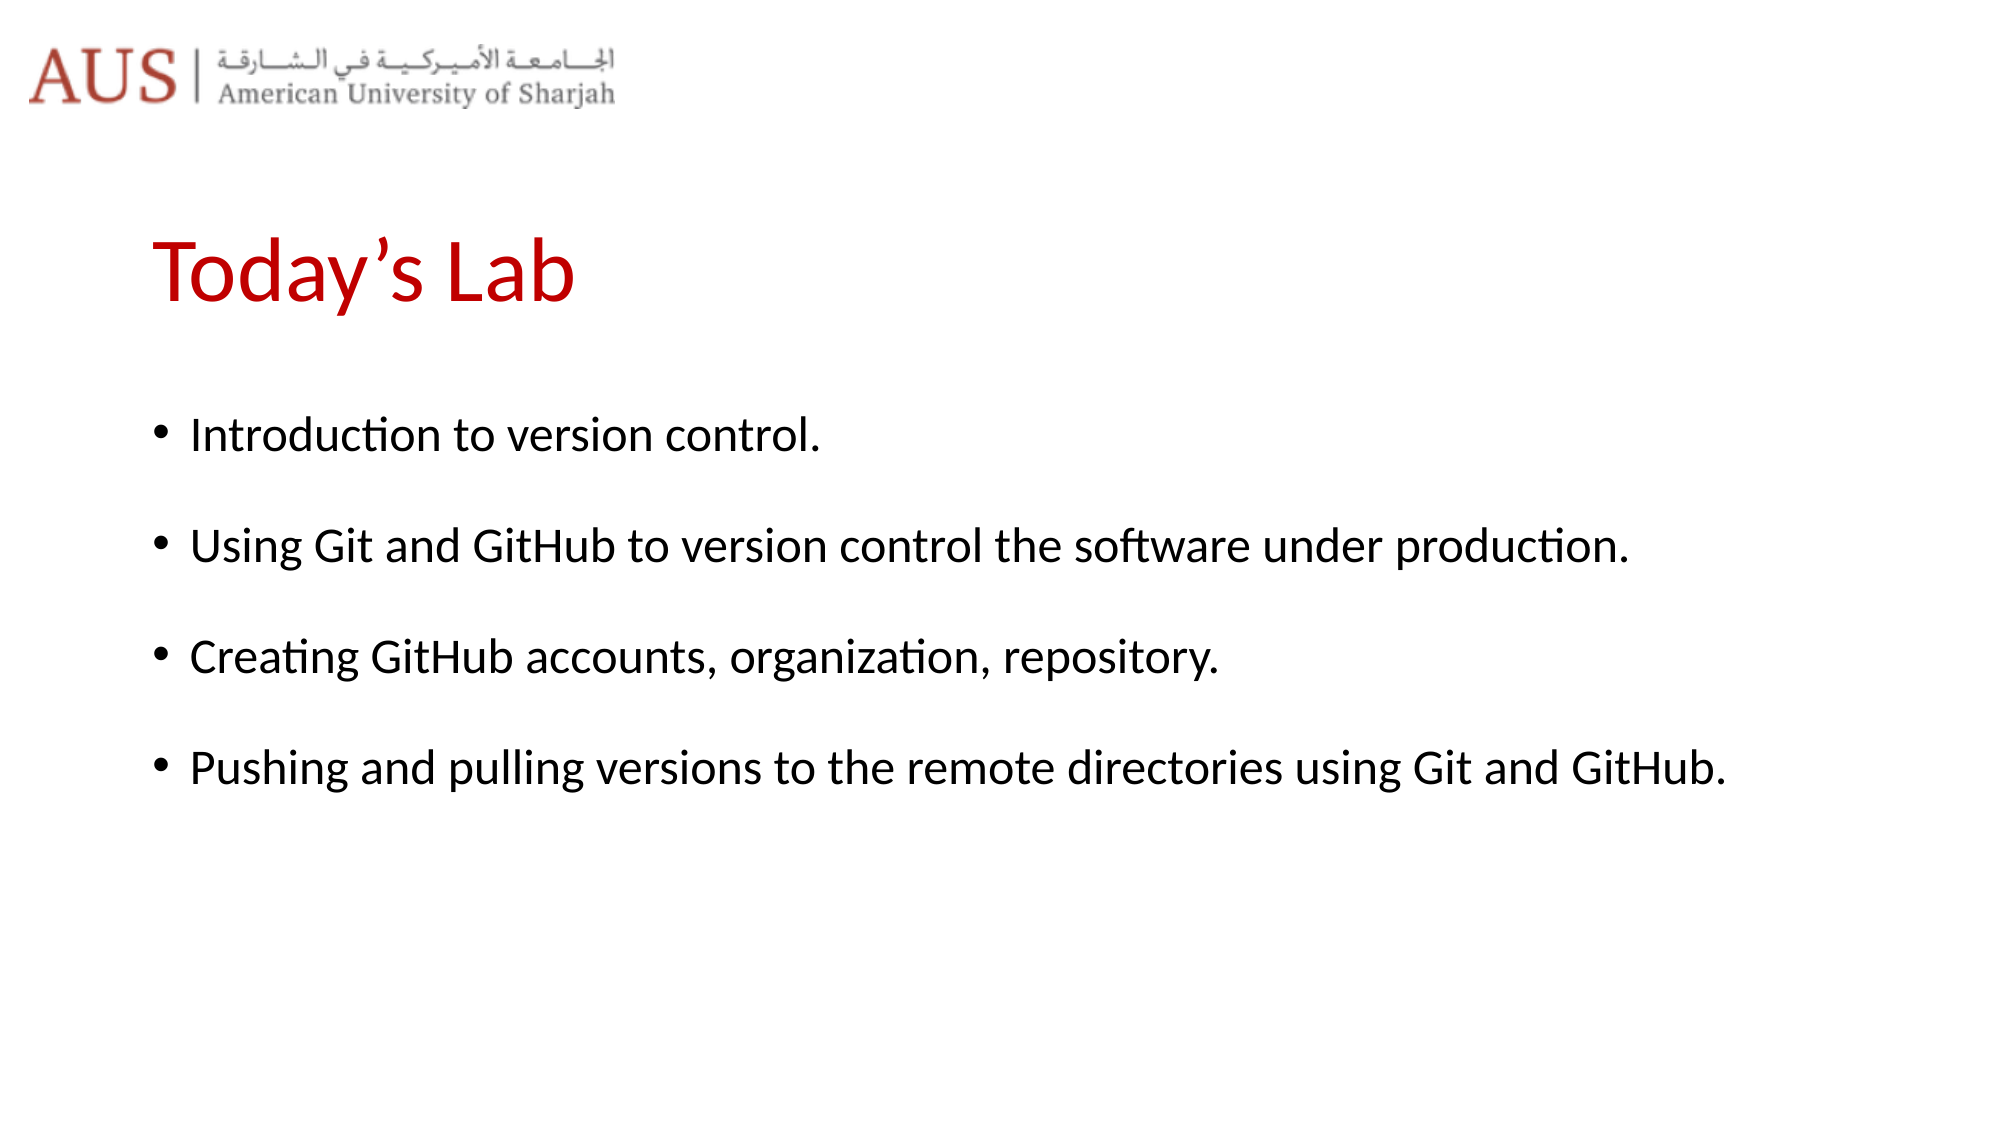

# Today’s Lab
Introduction to version control.
Using Git and GitHub to version control the software under production.
Creating GitHub accounts, organization, repository.
Pushing and pulling versions to the remote directories using Git and GitHub.